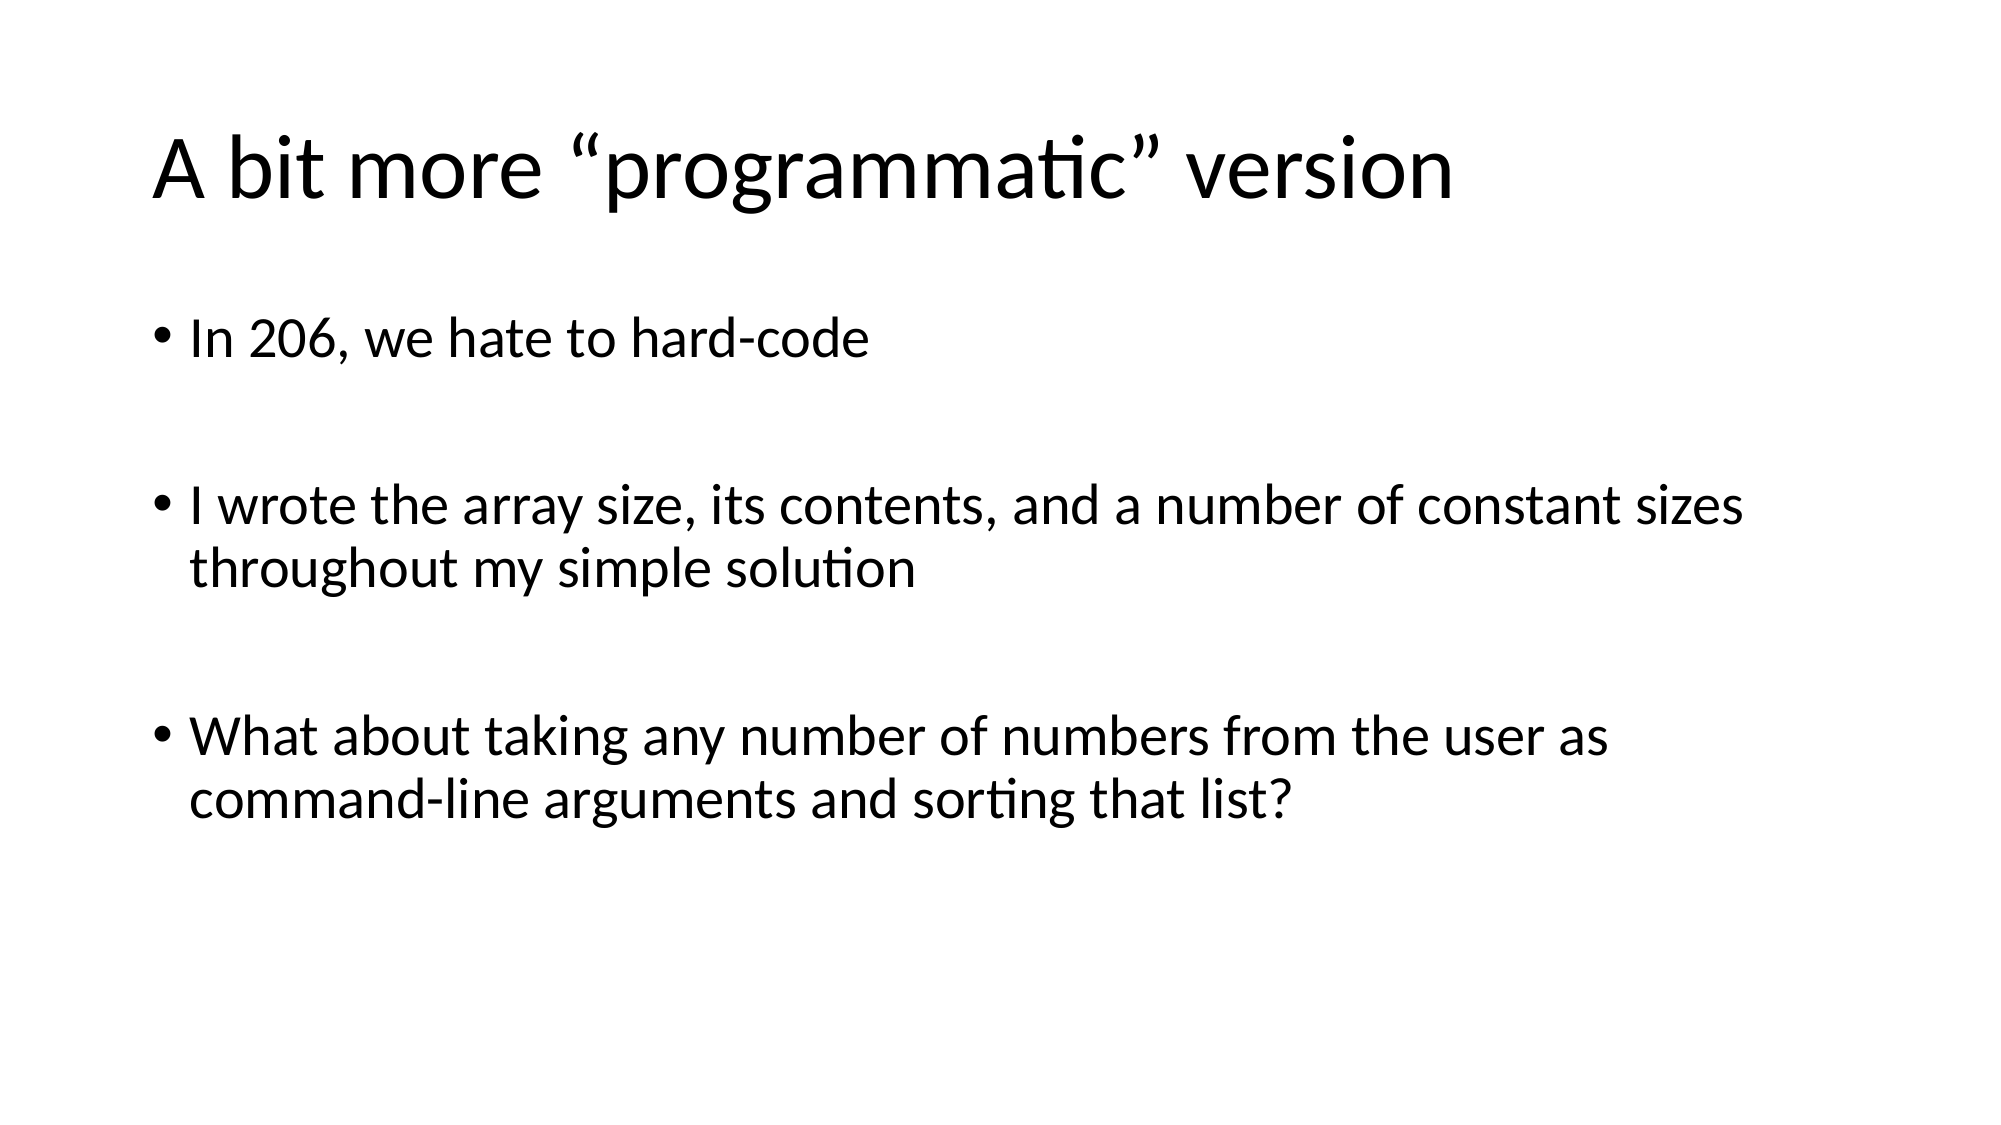

# A bit more “programmatic” version
In 206, we hate to hard-code

I wrote the array size, its contents, and a number of constant sizes throughout my simple solution

What about taking any number of numbers from the user as command-line arguments and sorting that list?